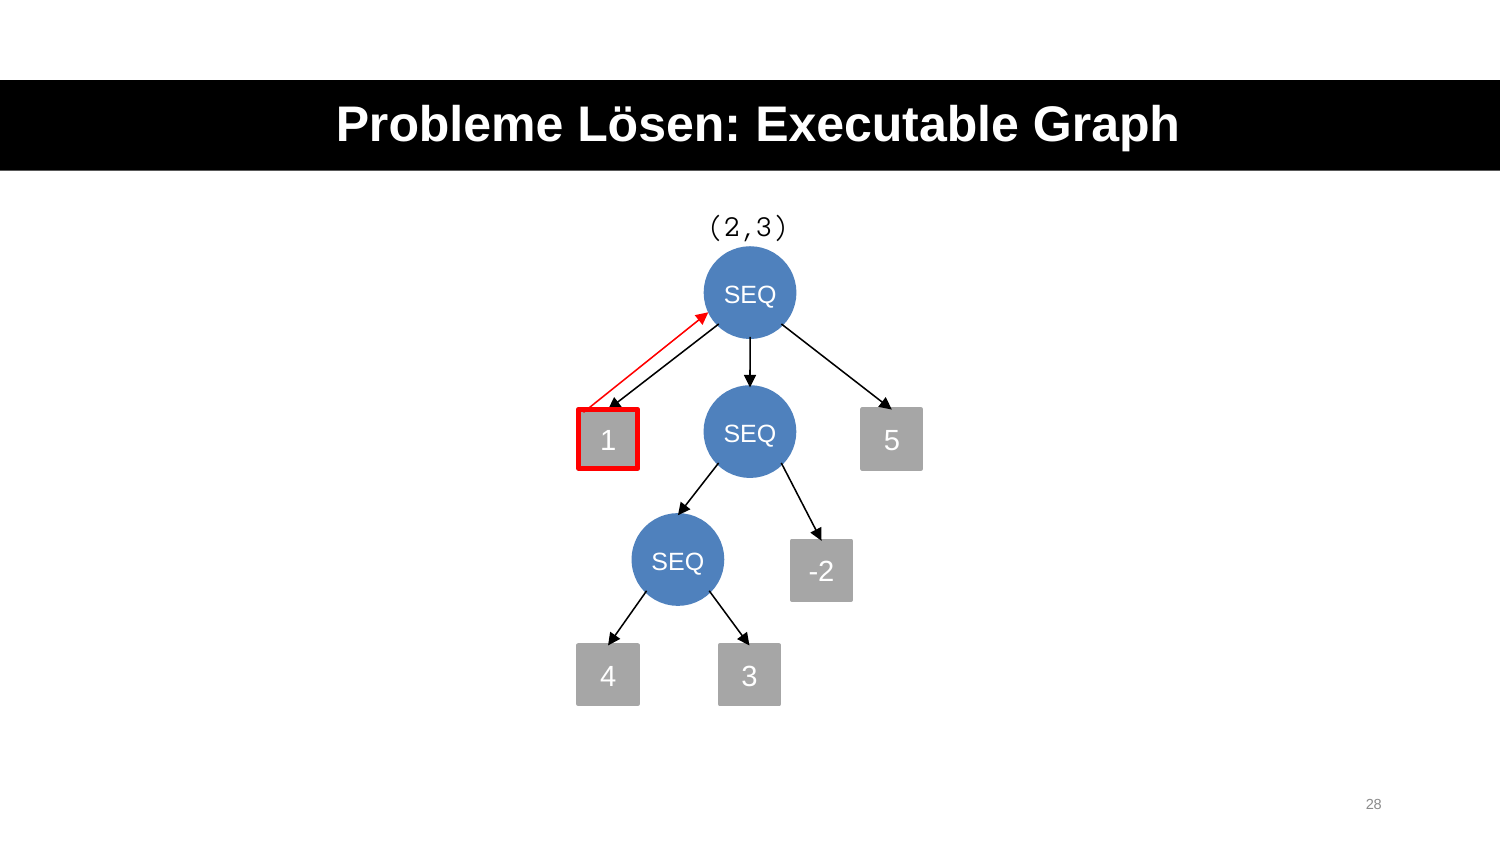

Probleme Lösen: Executable Graph

(2,3)

SEQ

SEQ
1
1
5
CHOICE

SEQ
-2
4
3
28